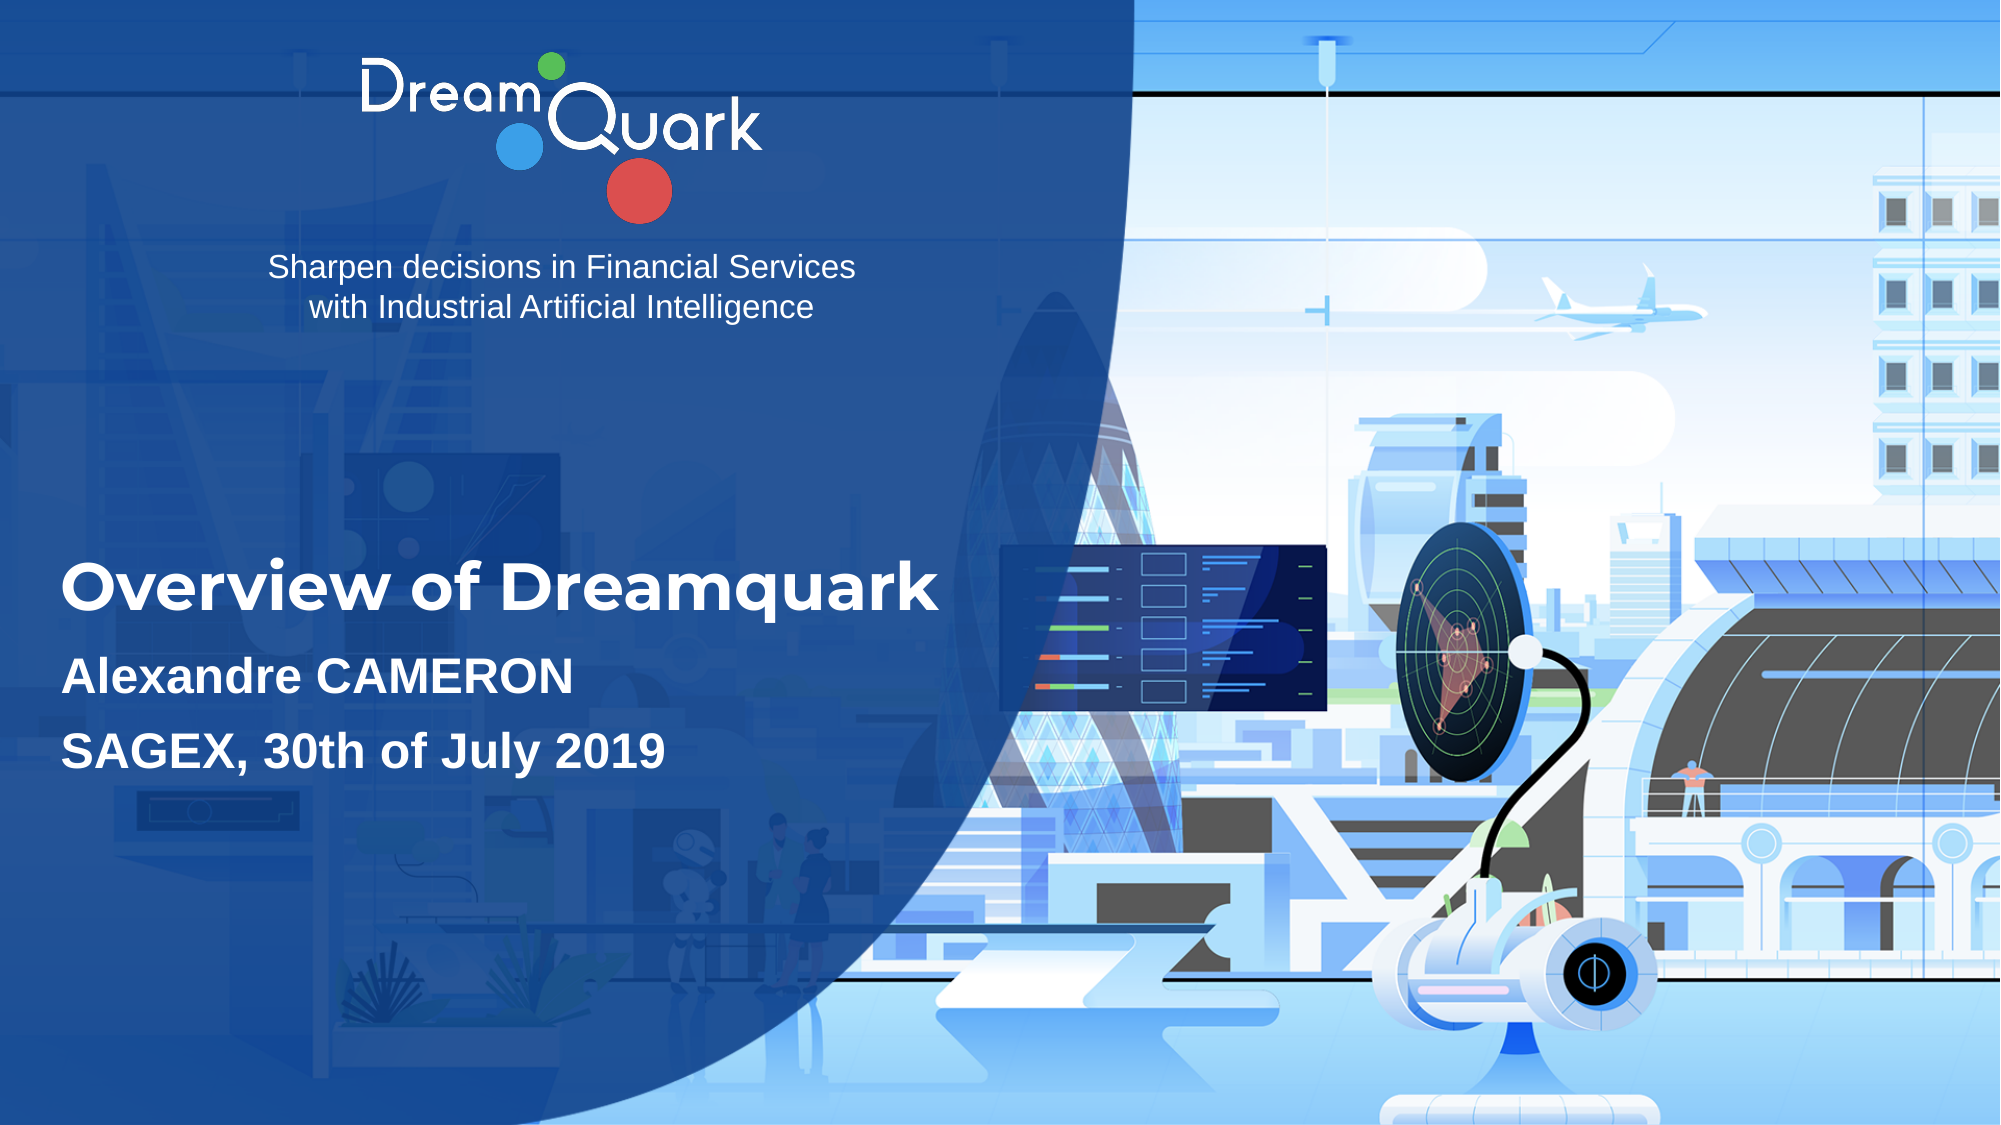

# Overview of Dreamquark
Alexandre CAMERON
SAGEX, 30th of July 2019